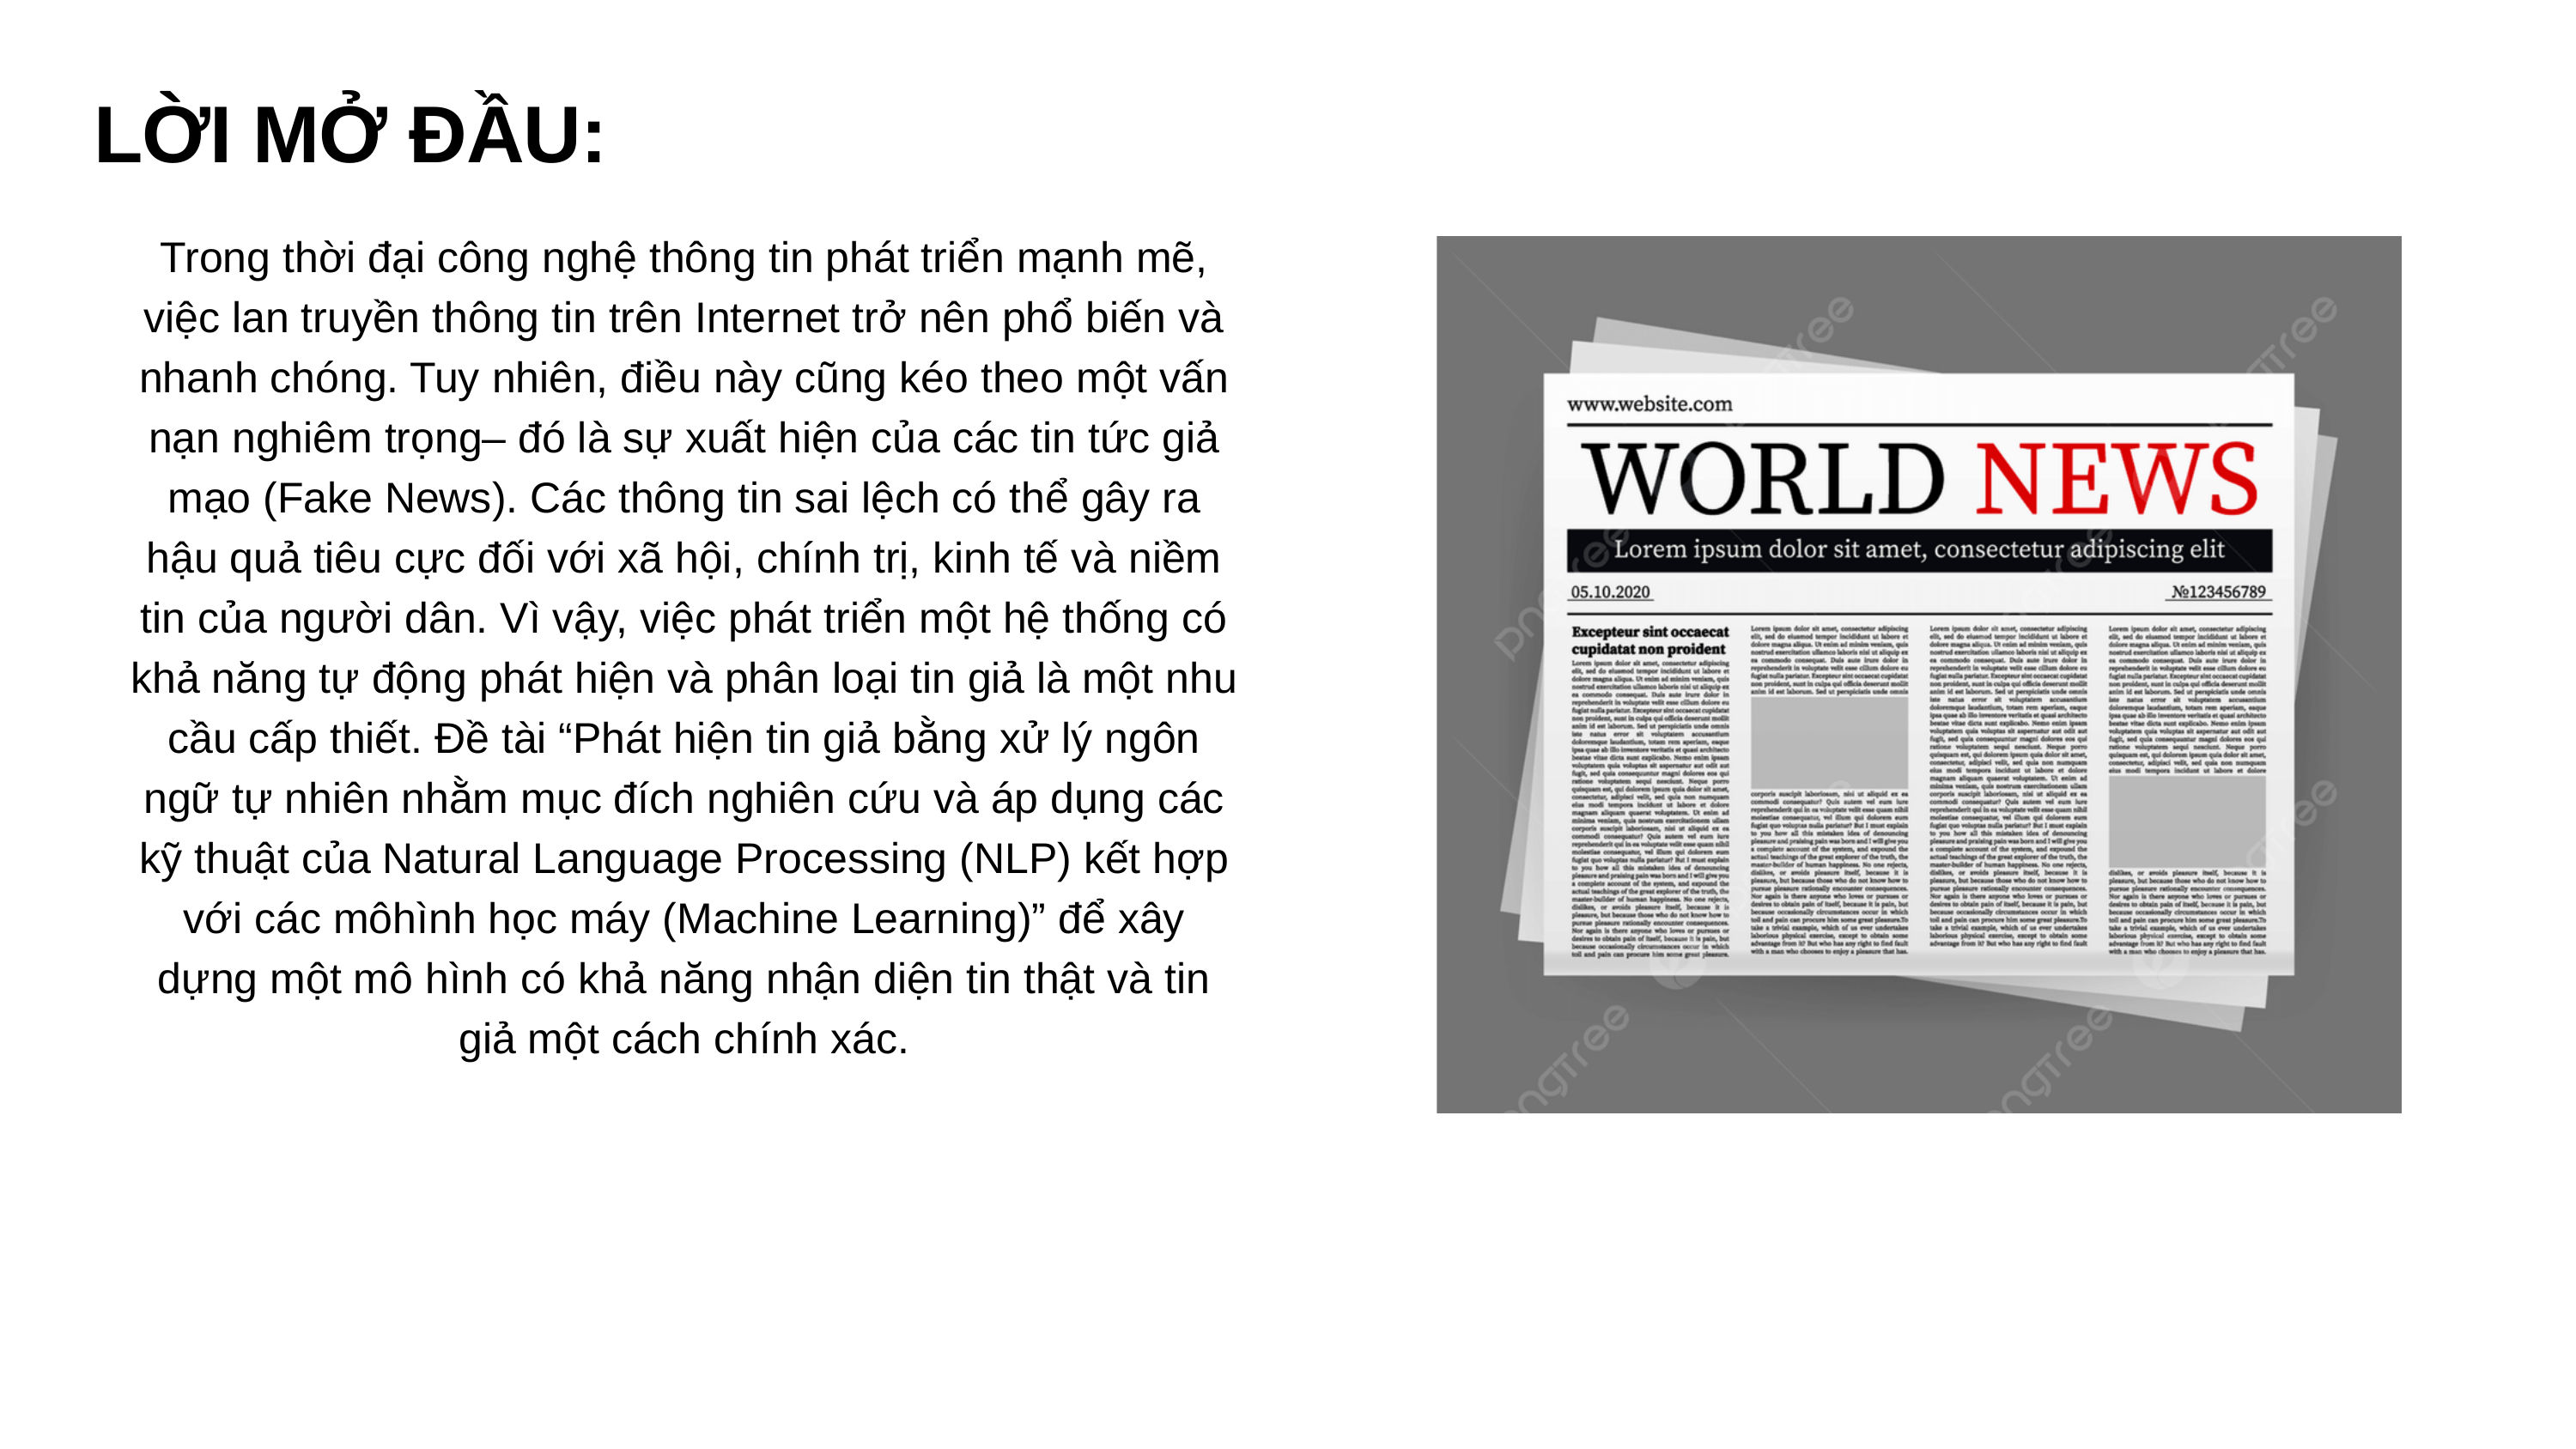

LỜI MỞ ĐẦU:
Trong thời đại công nghệ thông tin phát triển mạnh mẽ, việc lan truyền thông tin trên Internet trở nên phổ biến và nhanh chóng. Tuy nhiên, điều này cũng kéo theo một vấn nạn nghiêm trọng– đó là sự xuất hiện của các tin tức giả mạo (Fake News). Các thông tin sai lệch có thể gây ra hậu quả tiêu cực đối với xã hội, chính trị, kinh tế và niềm tin của người dân. Vì vậy, việc phát triển một hệ thống có khả năng tự động phát hiện và phân loại tin giả là một nhu cầu cấp thiết. Đề tài “Phát hiện tin giả bằng xử lý ngôn ngữ tự nhiên nhằm mục đích nghiên cứu và áp dụng các kỹ thuật của Natural Language Processing (NLP) kết hợp với các môhình học máy (Machine Learning)” để xây dựng một mô hình có khả năng nhận diện tin thật và tin giả một cách chính xác.